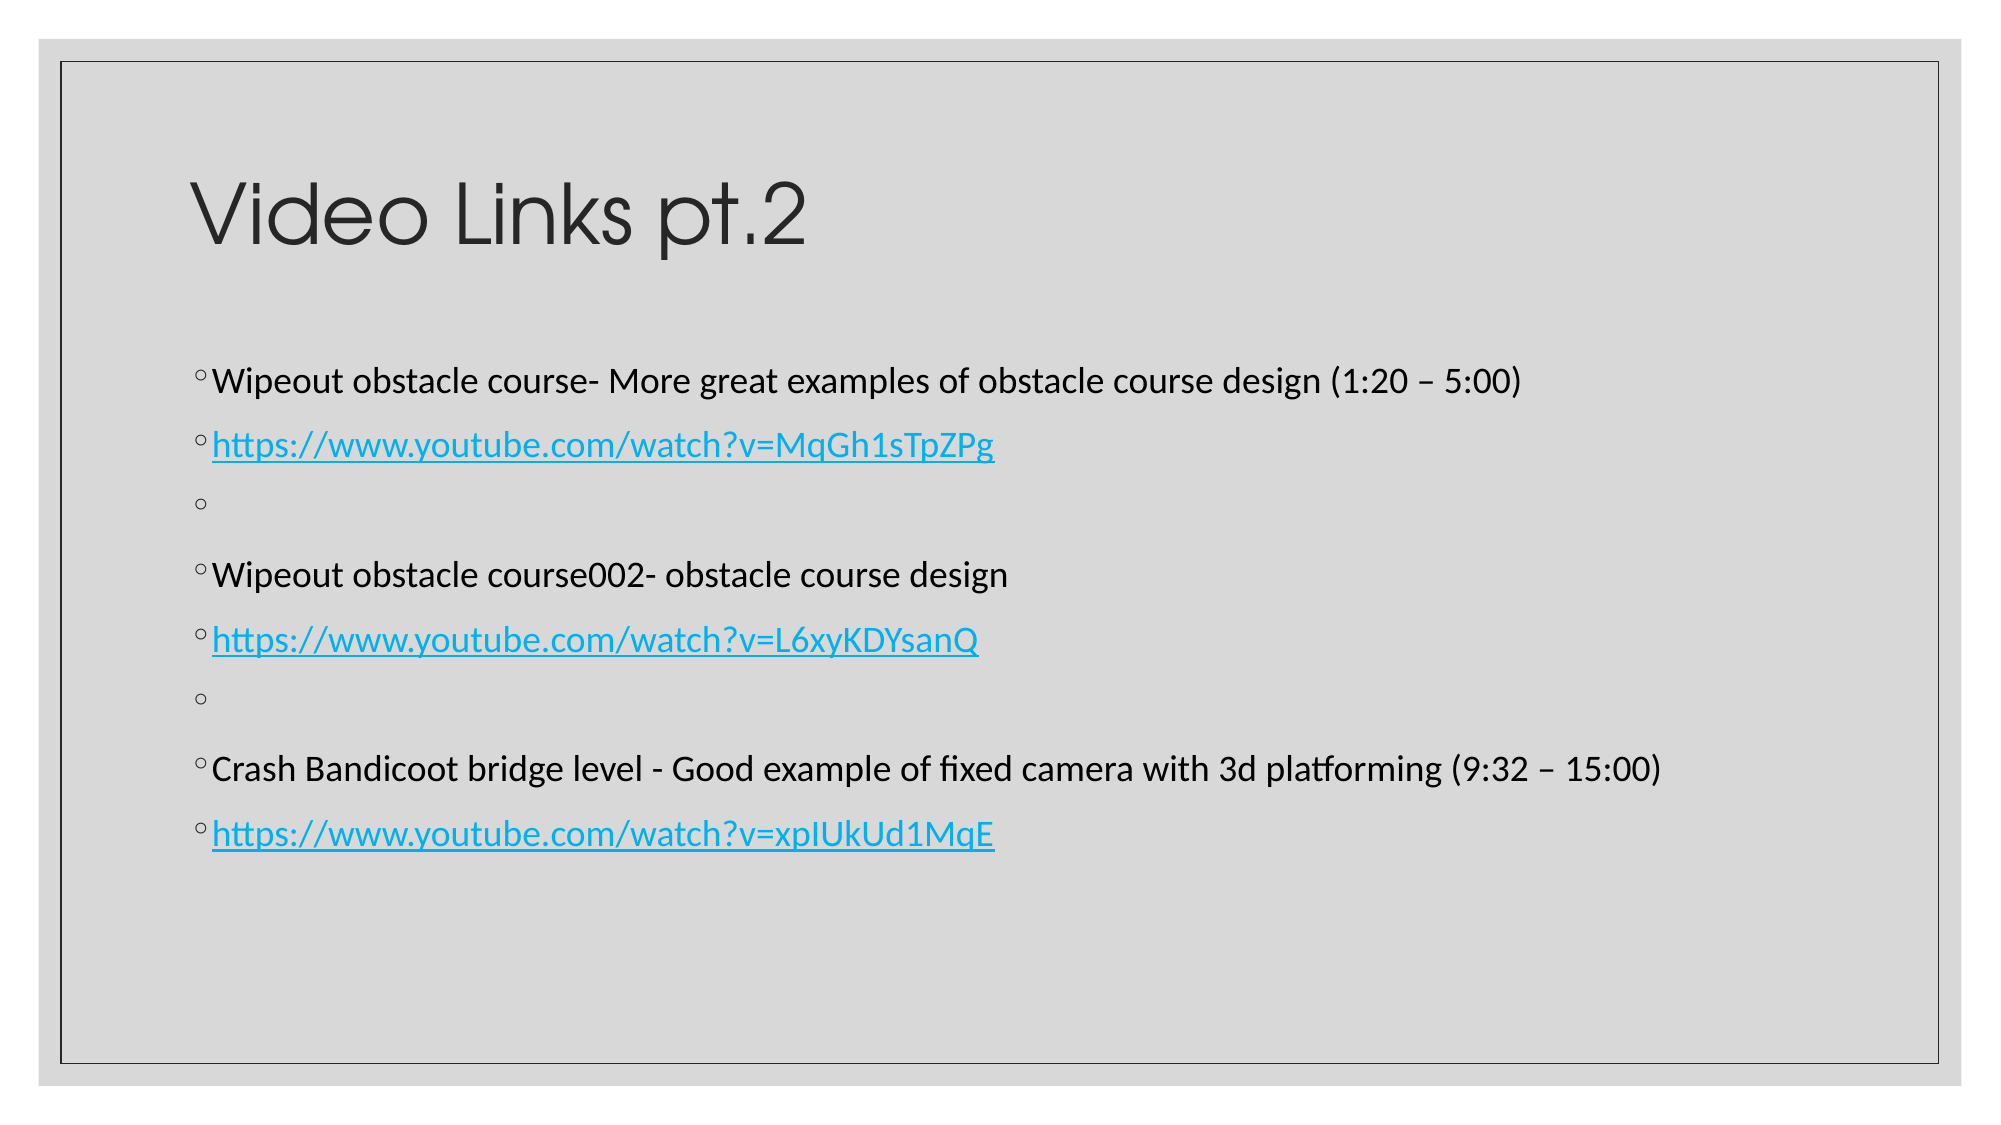

# Video Links pt.2
Wipeout obstacle course- More great examples of obstacle course design (1:20 – 5:00)
https://www.youtube.com/watch?v=MqGh1sTpZPg

Wipeout obstacle course002- obstacle course design
https://www.youtube.com/watch?v=L6xyKDYsanQ

Crash Bandicoot bridge level - Good example of fixed camera with 3d platforming (9:32 – 15:00)
https://www.youtube.com/watch?v=xpIUkUd1MqE